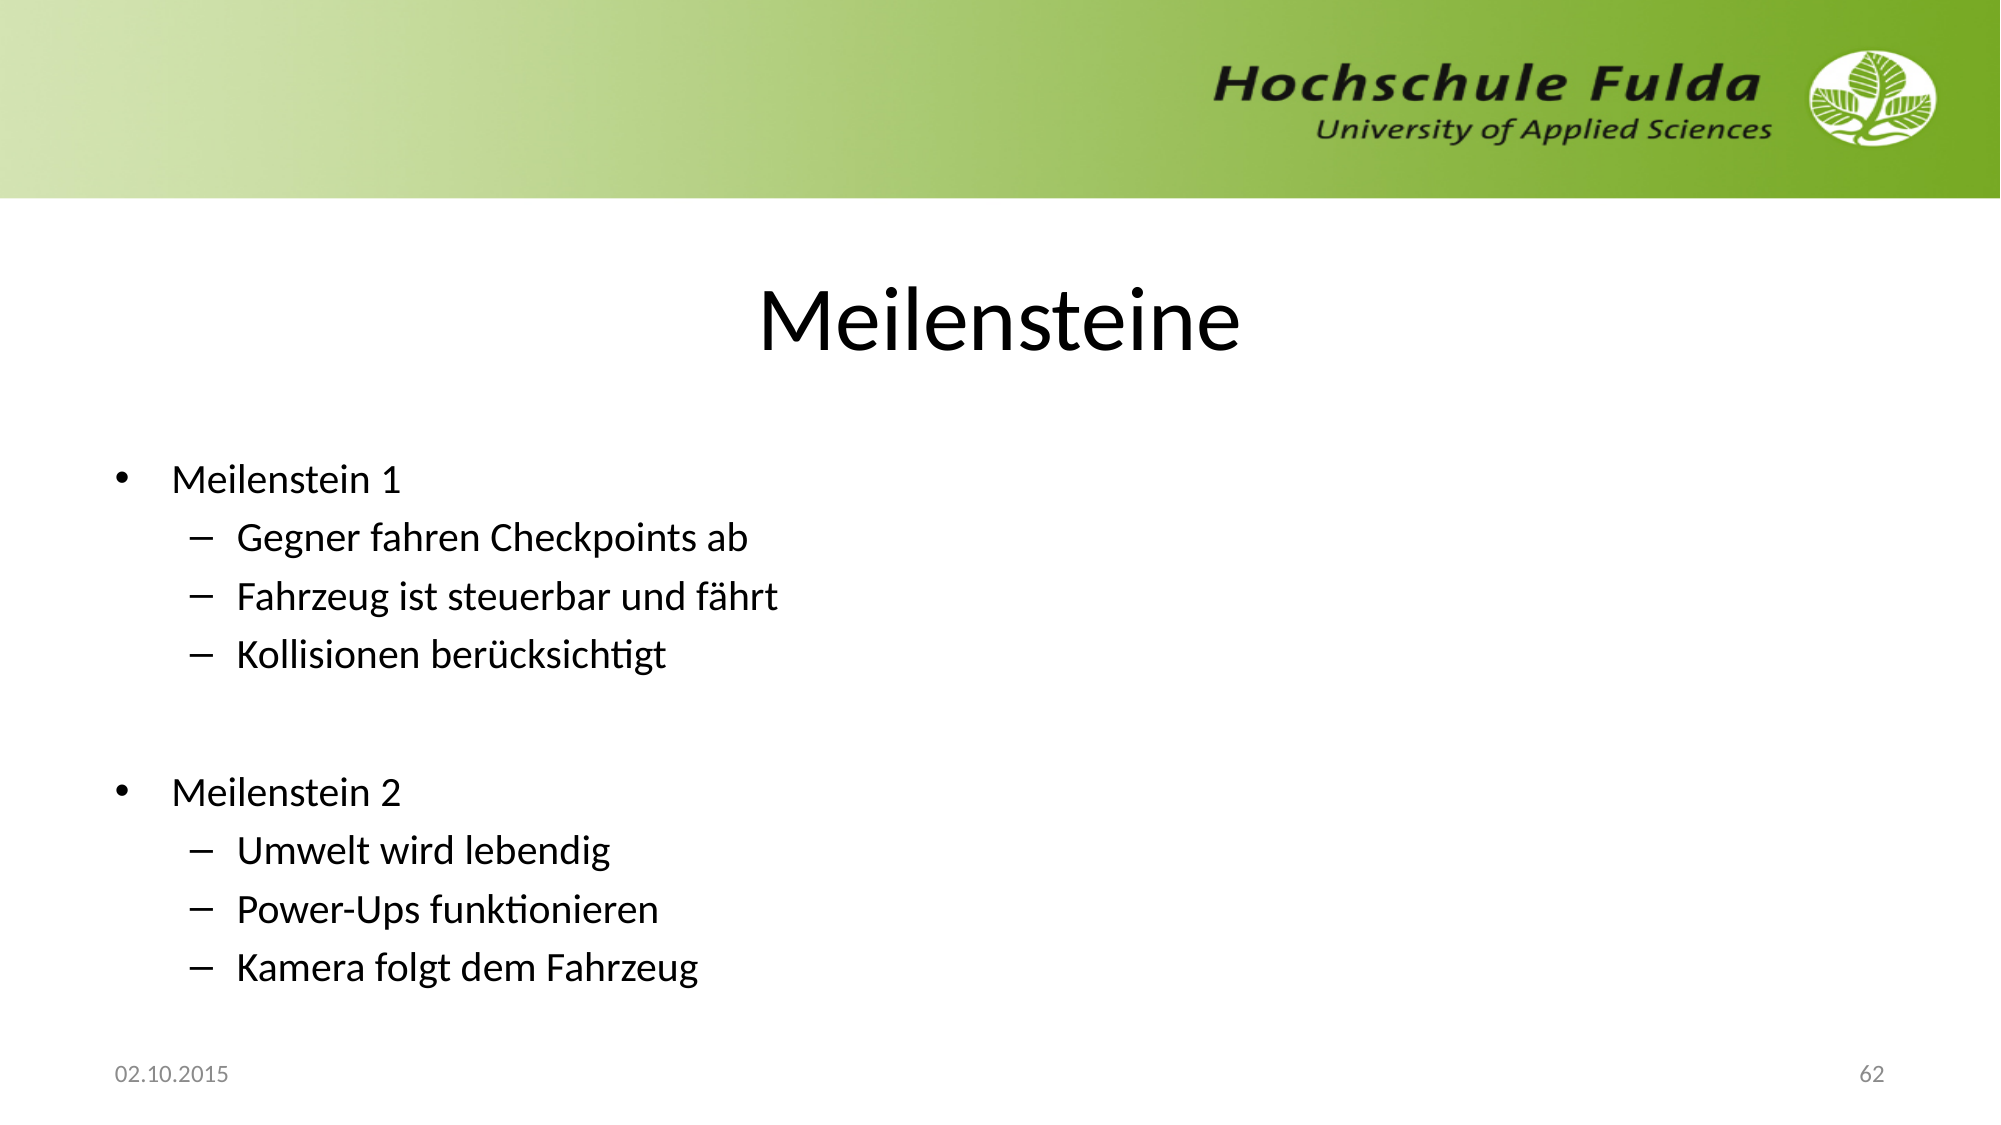

# Meilensteine
Meilenstein 1
Gegner fahren Checkpoints ab
Fahrzeug ist steuerbar und fährt
Kollisionen berücksichtigt

Meilenstein 2
Umwelt wird lebendig
Power-Ups funktionieren
Kamera folgt dem Fahrzeug

02.10.2015
62